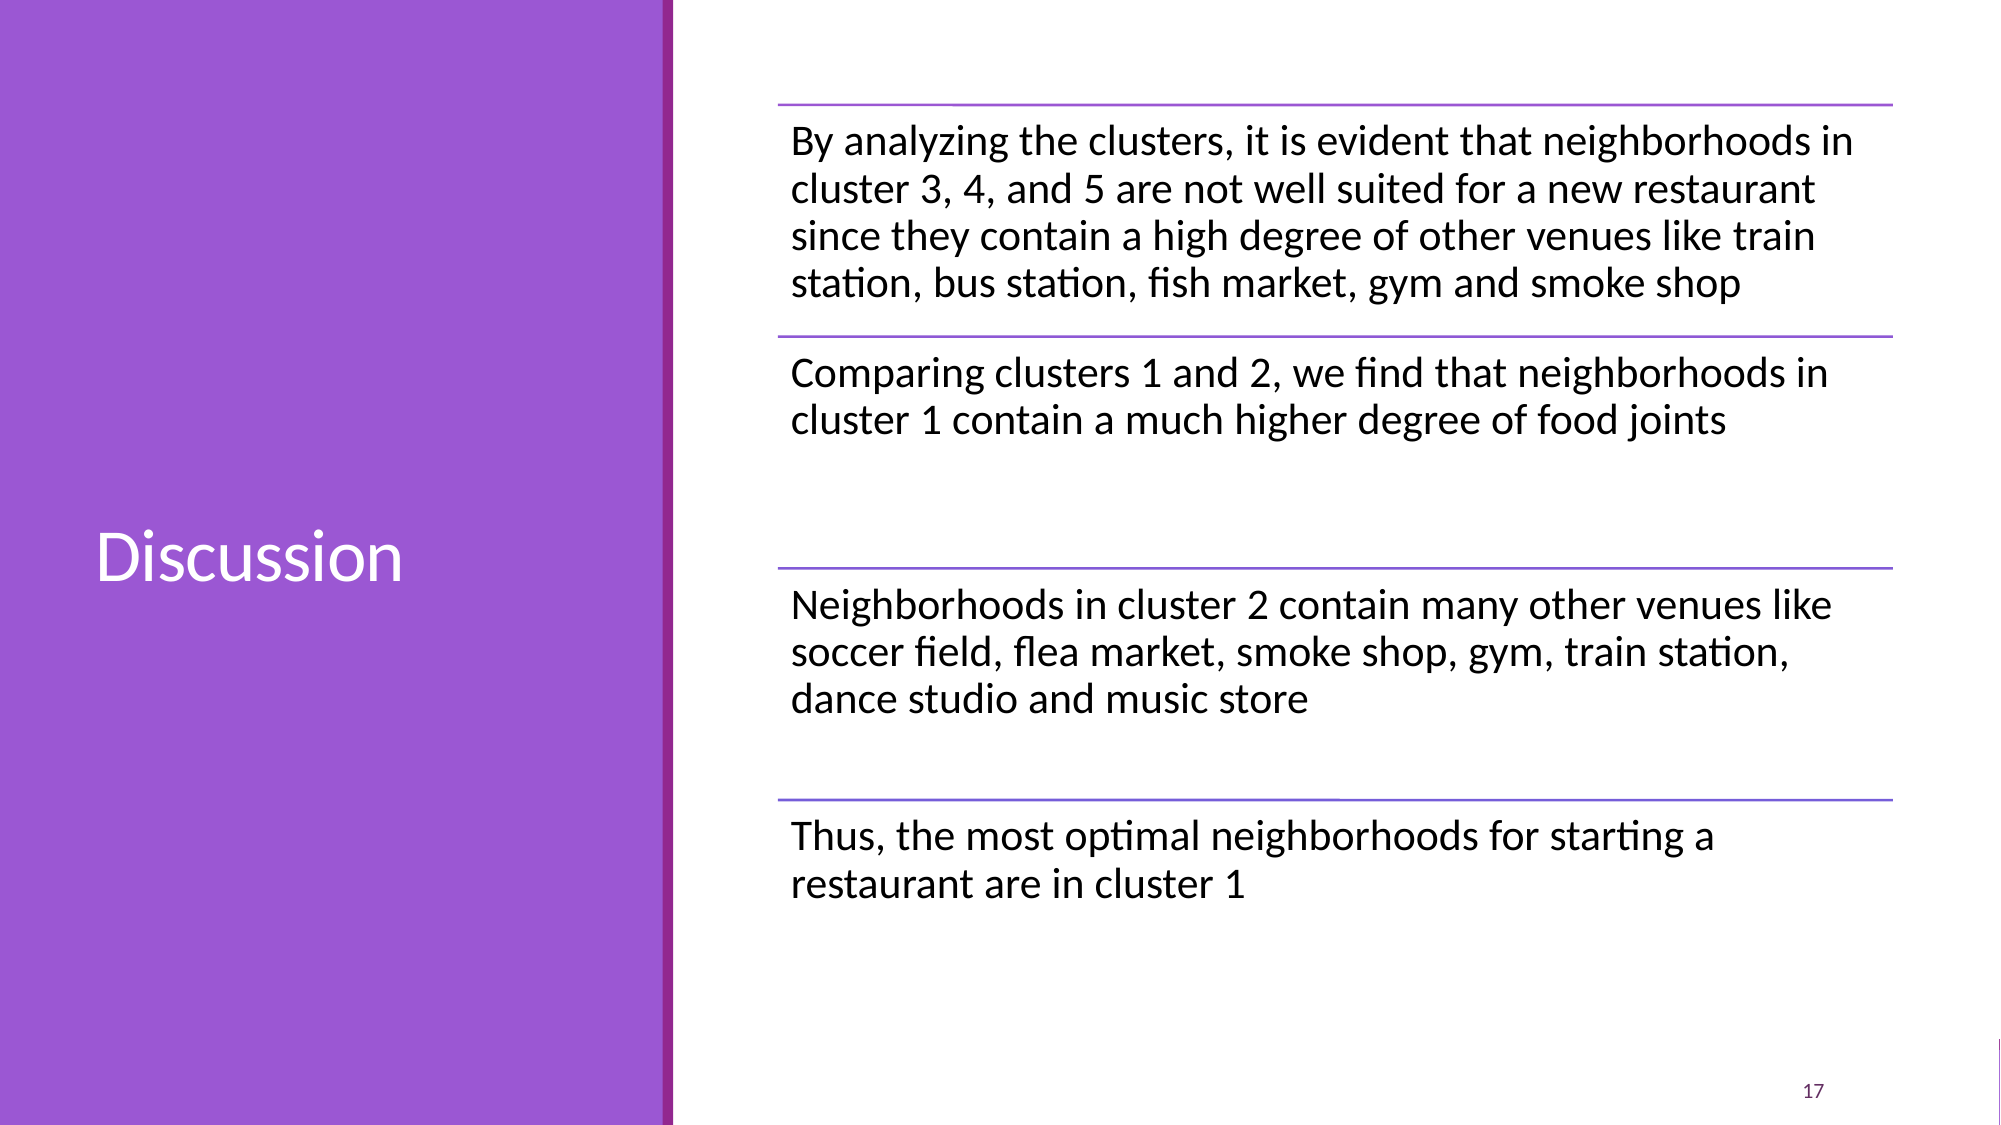

# Discussion
By analyzing the clusters, it is evident that neighborhoods in cluster 3, 4, and 5 are not well suited for a new restaurant since they contain a high degree of other venues like train station, bus station, fish market, gym and smoke shop
Comparing clusters 1 and 2, we find that neighborhoods in cluster 1 contain a much higher degree of food joints
Neighborhoods in cluster 2 contain many other venues like soccer field, flea market, smoke shop, gym, train station, dance studio and music store
Thus, the most optimal neighborhoods for starting a restaurant are in cluster 1
17